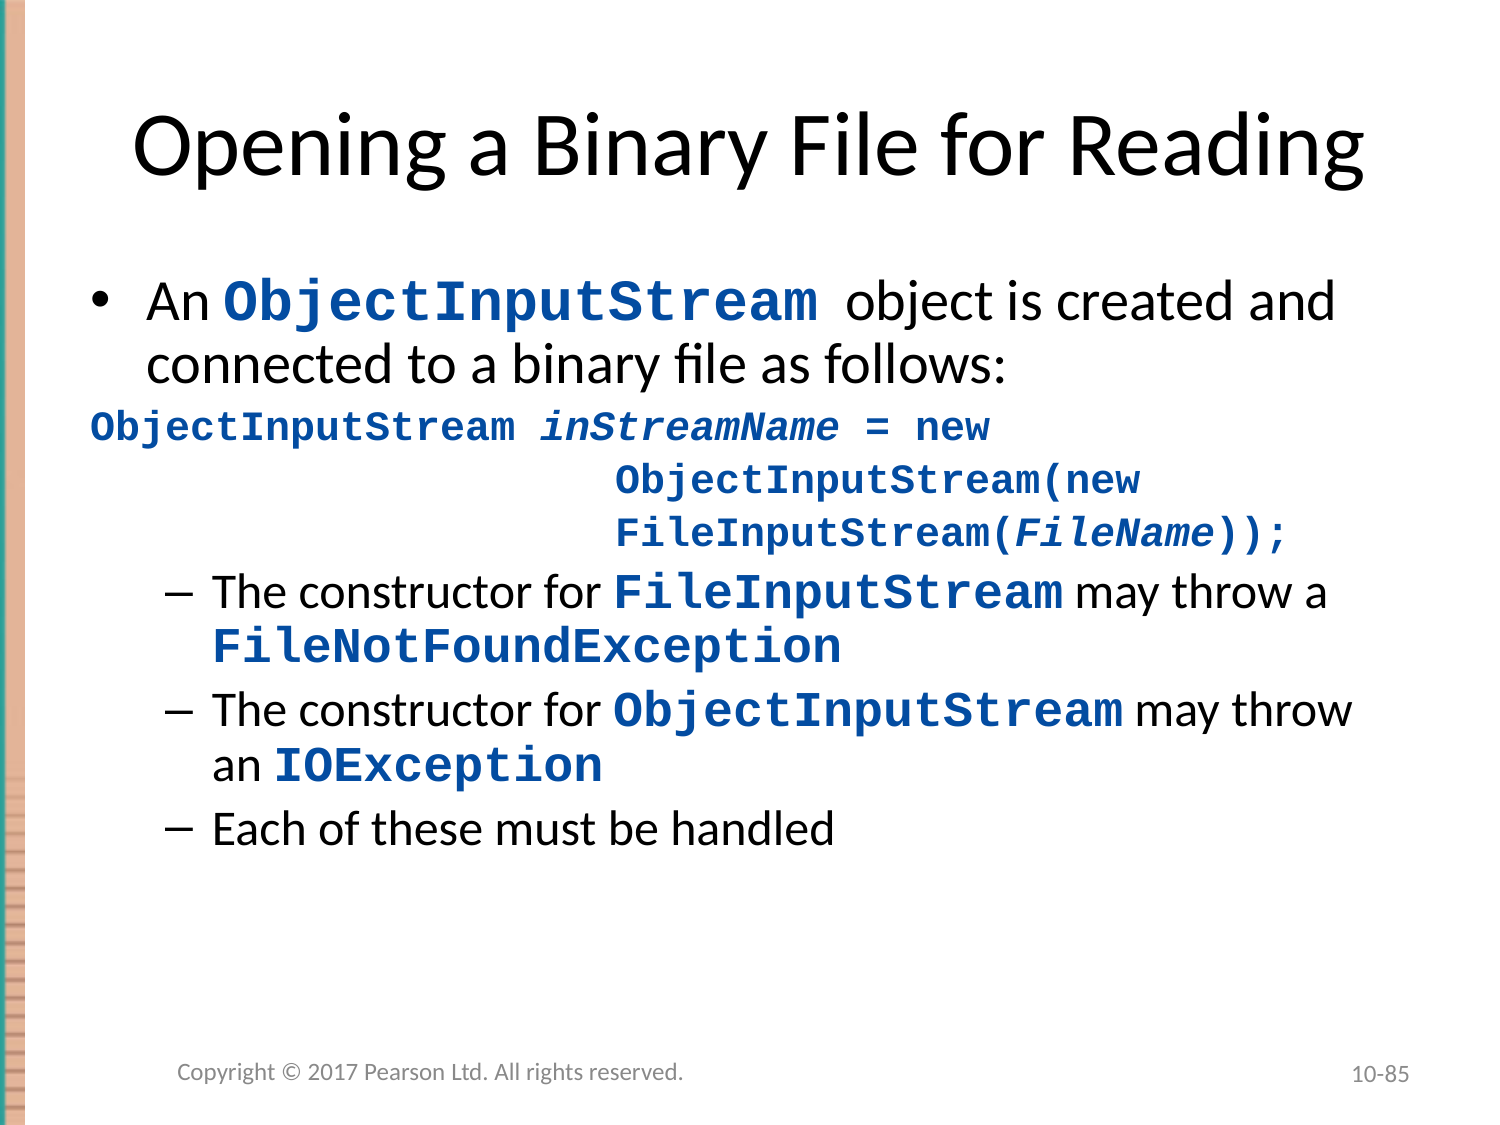

# Opening a Binary File for Reading
An ObjectInputStream  object is created and connected to a binary file as follows:
ObjectInputStream inStreamName = new
                     ObjectInputStream(new
                     FileInputStream(FileName));
The constructor for FileInputStream may throw a FileNotFoundException
The constructor for ObjectInputStream may throw an IOException
Each of these must be handled
Copyright © 2017 Pearson Ltd. All rights reserved.
10-85